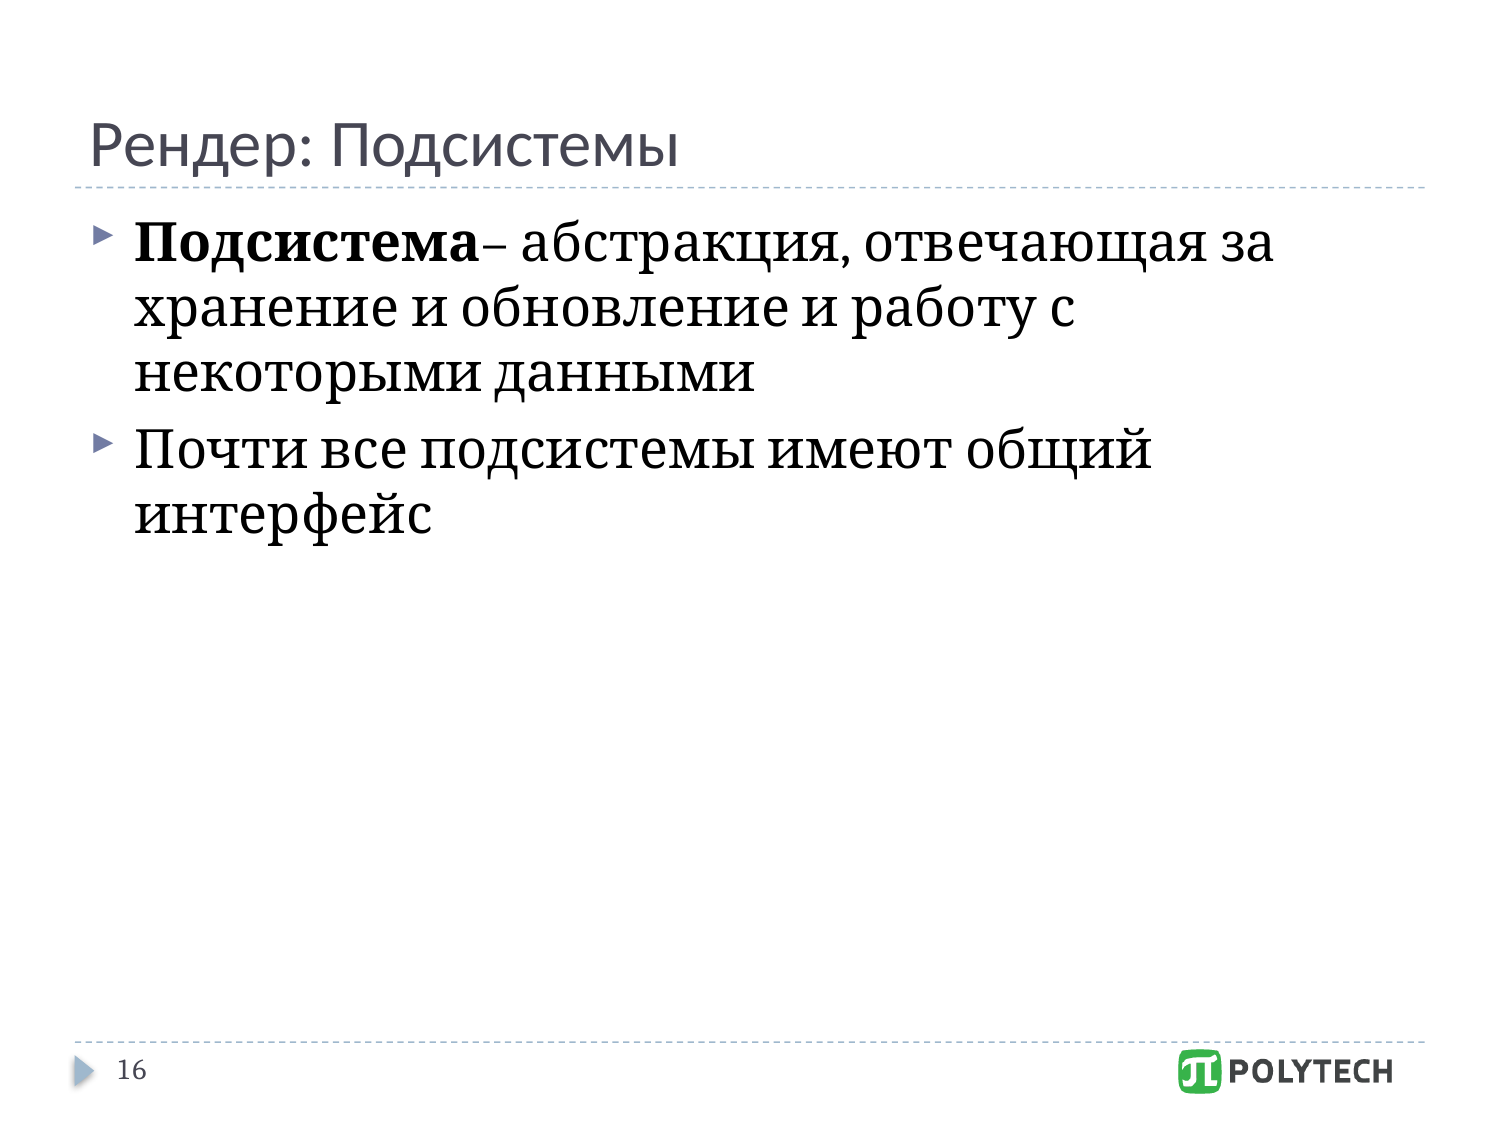

# Рендер: Подсистемы
Подсистема– абстракция, отвечающая за хранение и обновление и работу с некоторыми данными
Почти все подсистемы имеют общий интерфейс
16